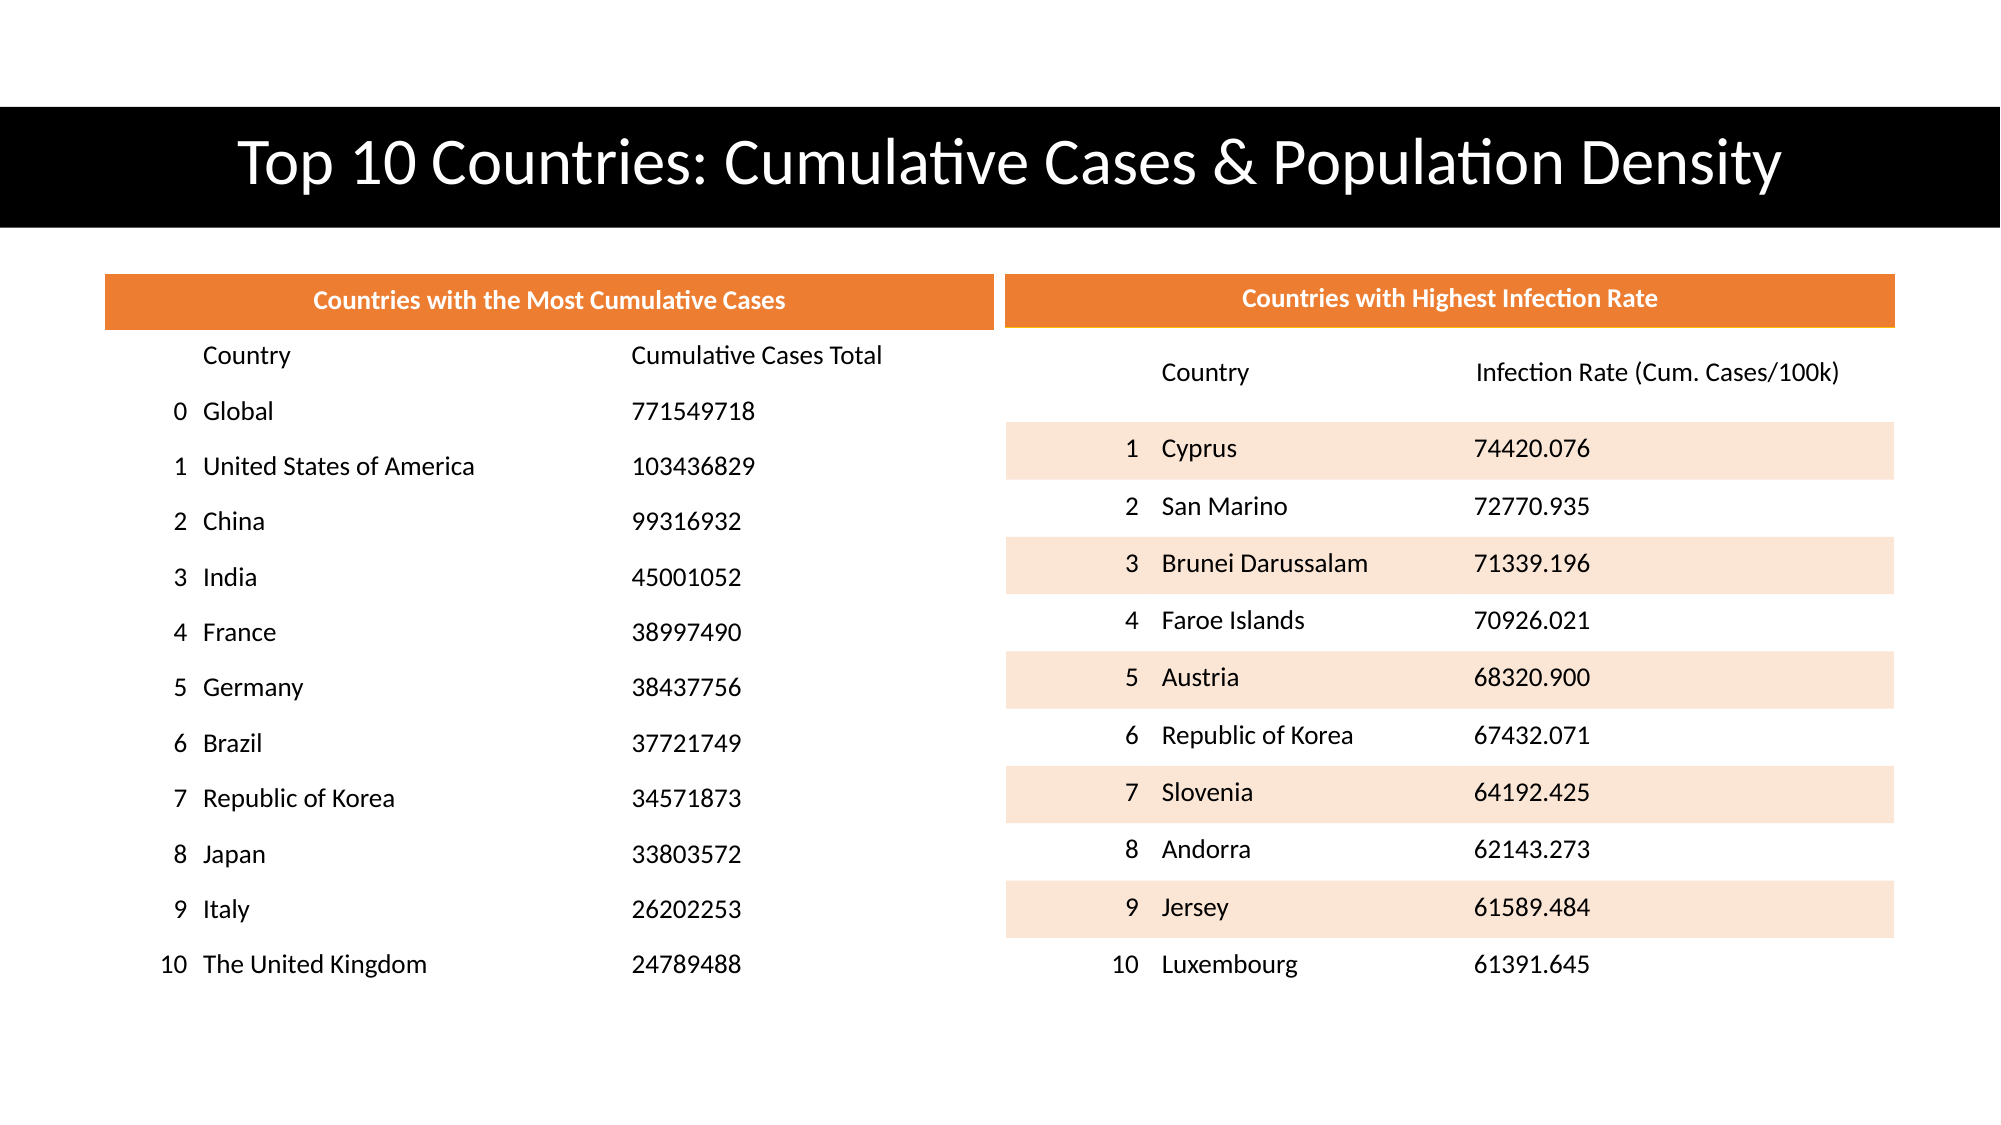

# Top 10 Countries: Cumulative Cases & Population Density

| Countries with the Most Cumulative Cases |  |  |
| --- | --- | --- |
|  | Country | Cumulative Cases Total |
| 0 | Global | 771549718 |
| 1 | United States of America | 103436829 |
| 2 | China | 99316932 |
| 3 | India | 45001052 |
| 4 | France | 38997490 |
| 5 | Germany | 38437756 |
| 6 | Brazil | 37721749 |
| 7 | Republic of Korea | 34571873 |
| 8 | Japan | 33803572 |
| 9 | Italy | 26202253 |
| 10 | The United Kingdom | 24789488 |
| Countries with Highest Infection Rate |  |  |
| --- | --- | --- |
|  | Country | Infection Rate (Cum. Cases/100k) |
| 1 | Cyprus | 74420.076 |
| 2 | San Marino | 72770.935 |
| 3 | Brunei Darussalam | 71339.196 |
| 4 | Faroe Islands | 70926.021 |
| 5 | Austria | 68320.900 |
| 6 | Republic of Korea | 67432.071 |
| 7 | Slovenia | 64192.425 |
| 8 | Andorra | 62143.273 |
| 9 | Jersey | 61589.484 |
| 10 | Luxembourg | 61391.645 |